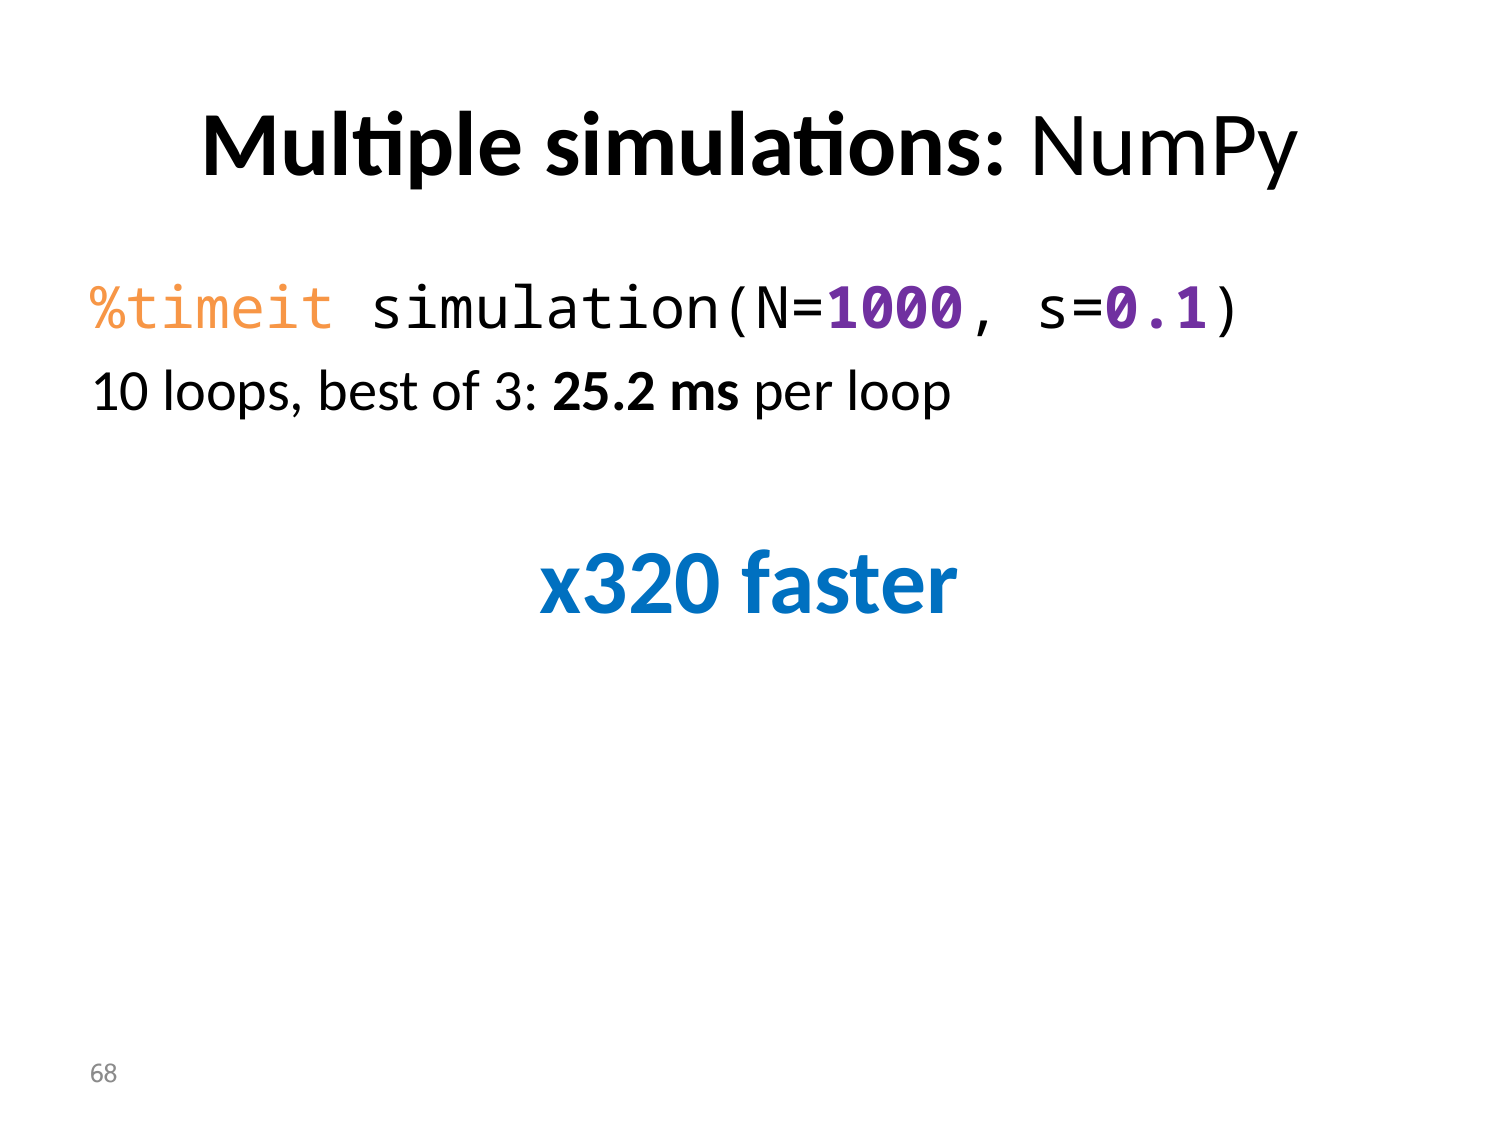

# Multiple simulations: NumPy
%timeit simulation(N=1000, s=0.1)
10 loops, best of 3: 25.2 ms per loop

x320 faster

68